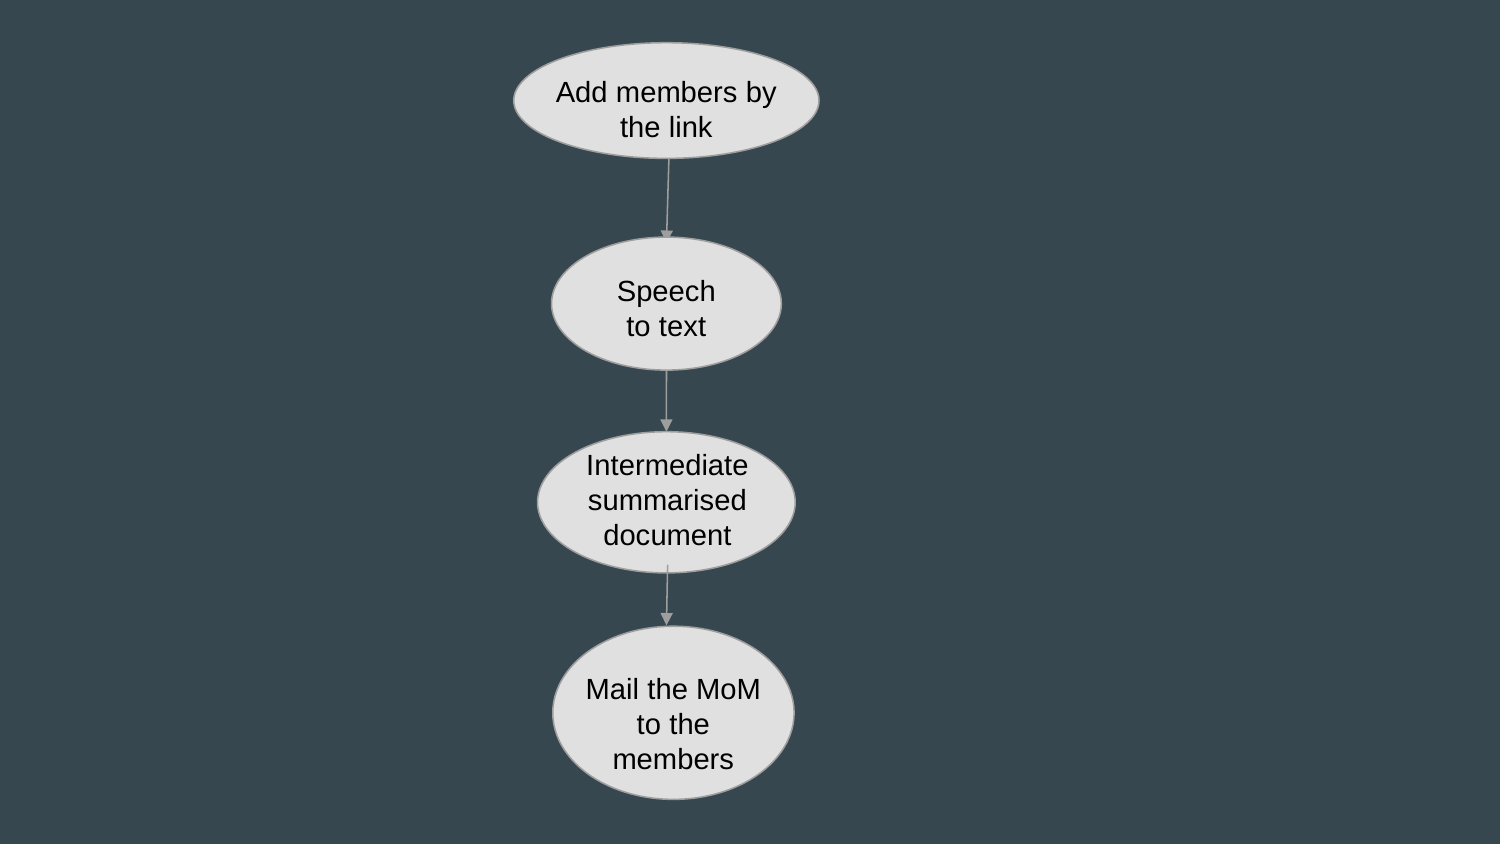

Add members by the link

Speech to text

Intermediate summarised document

Mail the MoM to the members